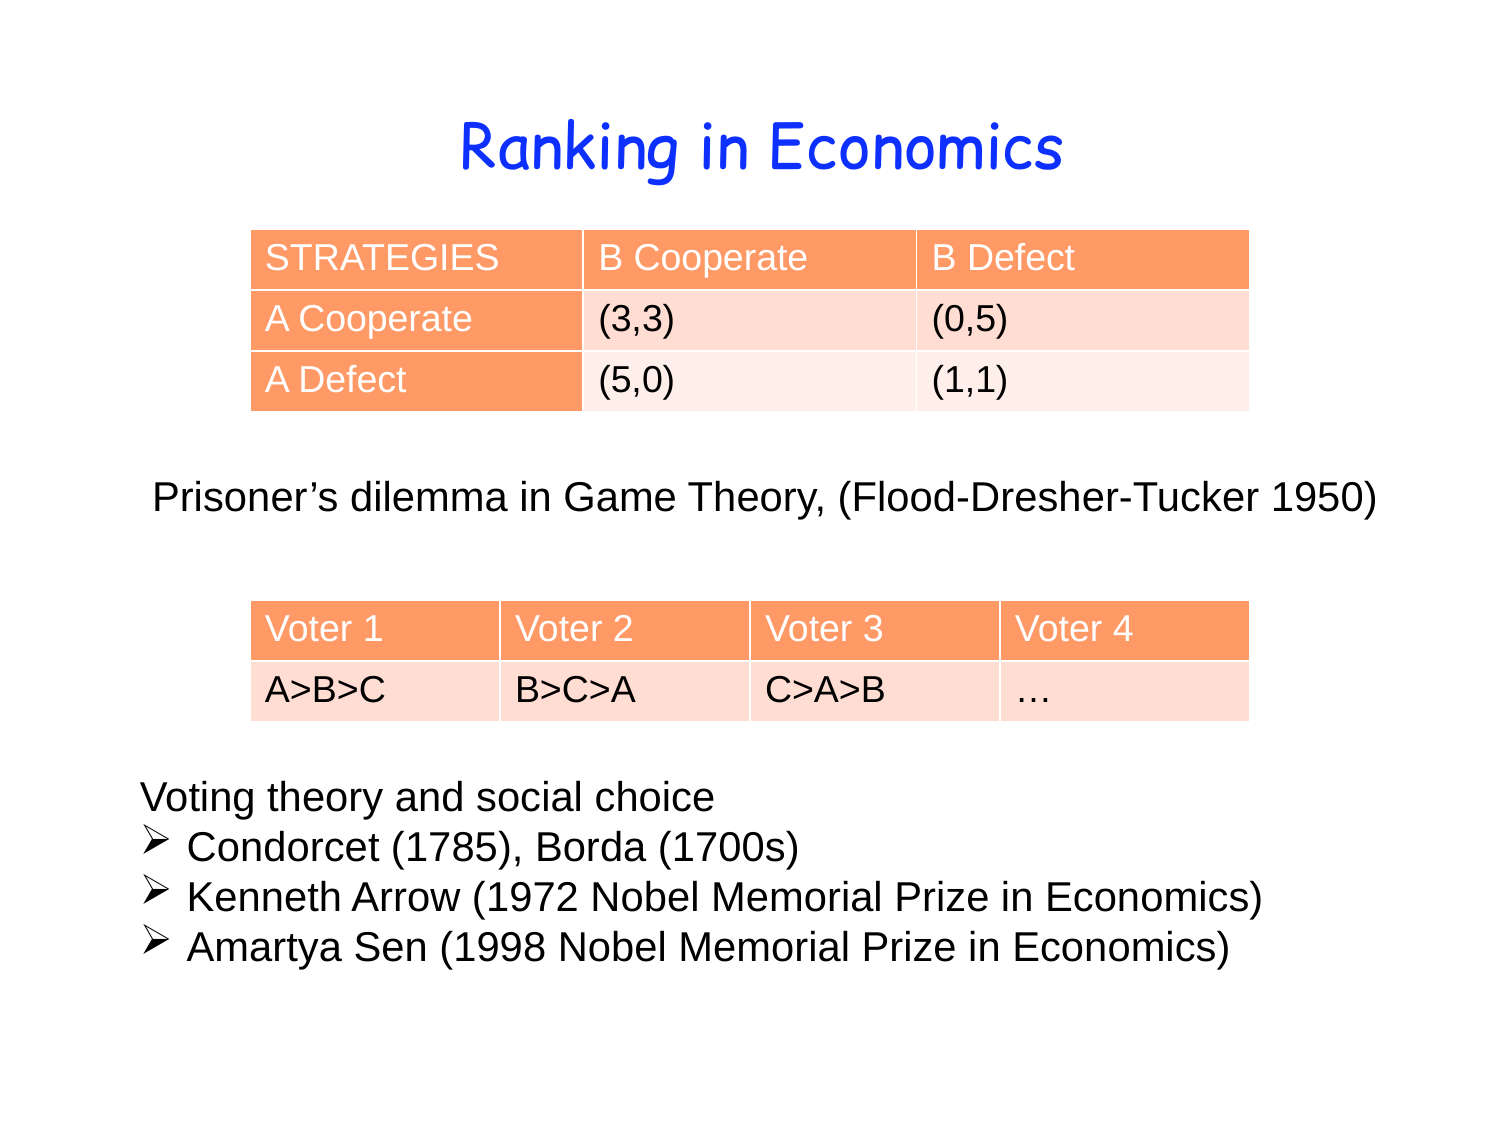

# Ranking in Economics
| STRATEGIES | B Cooperate | B Defect |
| --- | --- | --- |
| A Cooperate | (3,3) | (0,5) |
| A Defect | (5,0) | (1,1) |
Prisoner’s dilemma in Game Theory, (Flood-Dresher-Tucker 1950)
| Voter 1 | Voter 2 | Voter 3 | Voter 4 |
| --- | --- | --- | --- |
| A>B>C | B>C>A | C>A>B | … |
Voting theory and social choice
 Condorcet (1785), Borda (1700s)
 Kenneth Arrow (1972 Nobel Memorial Prize in Economics)
 Amartya Sen (1998 Nobel Memorial Prize in Economics)